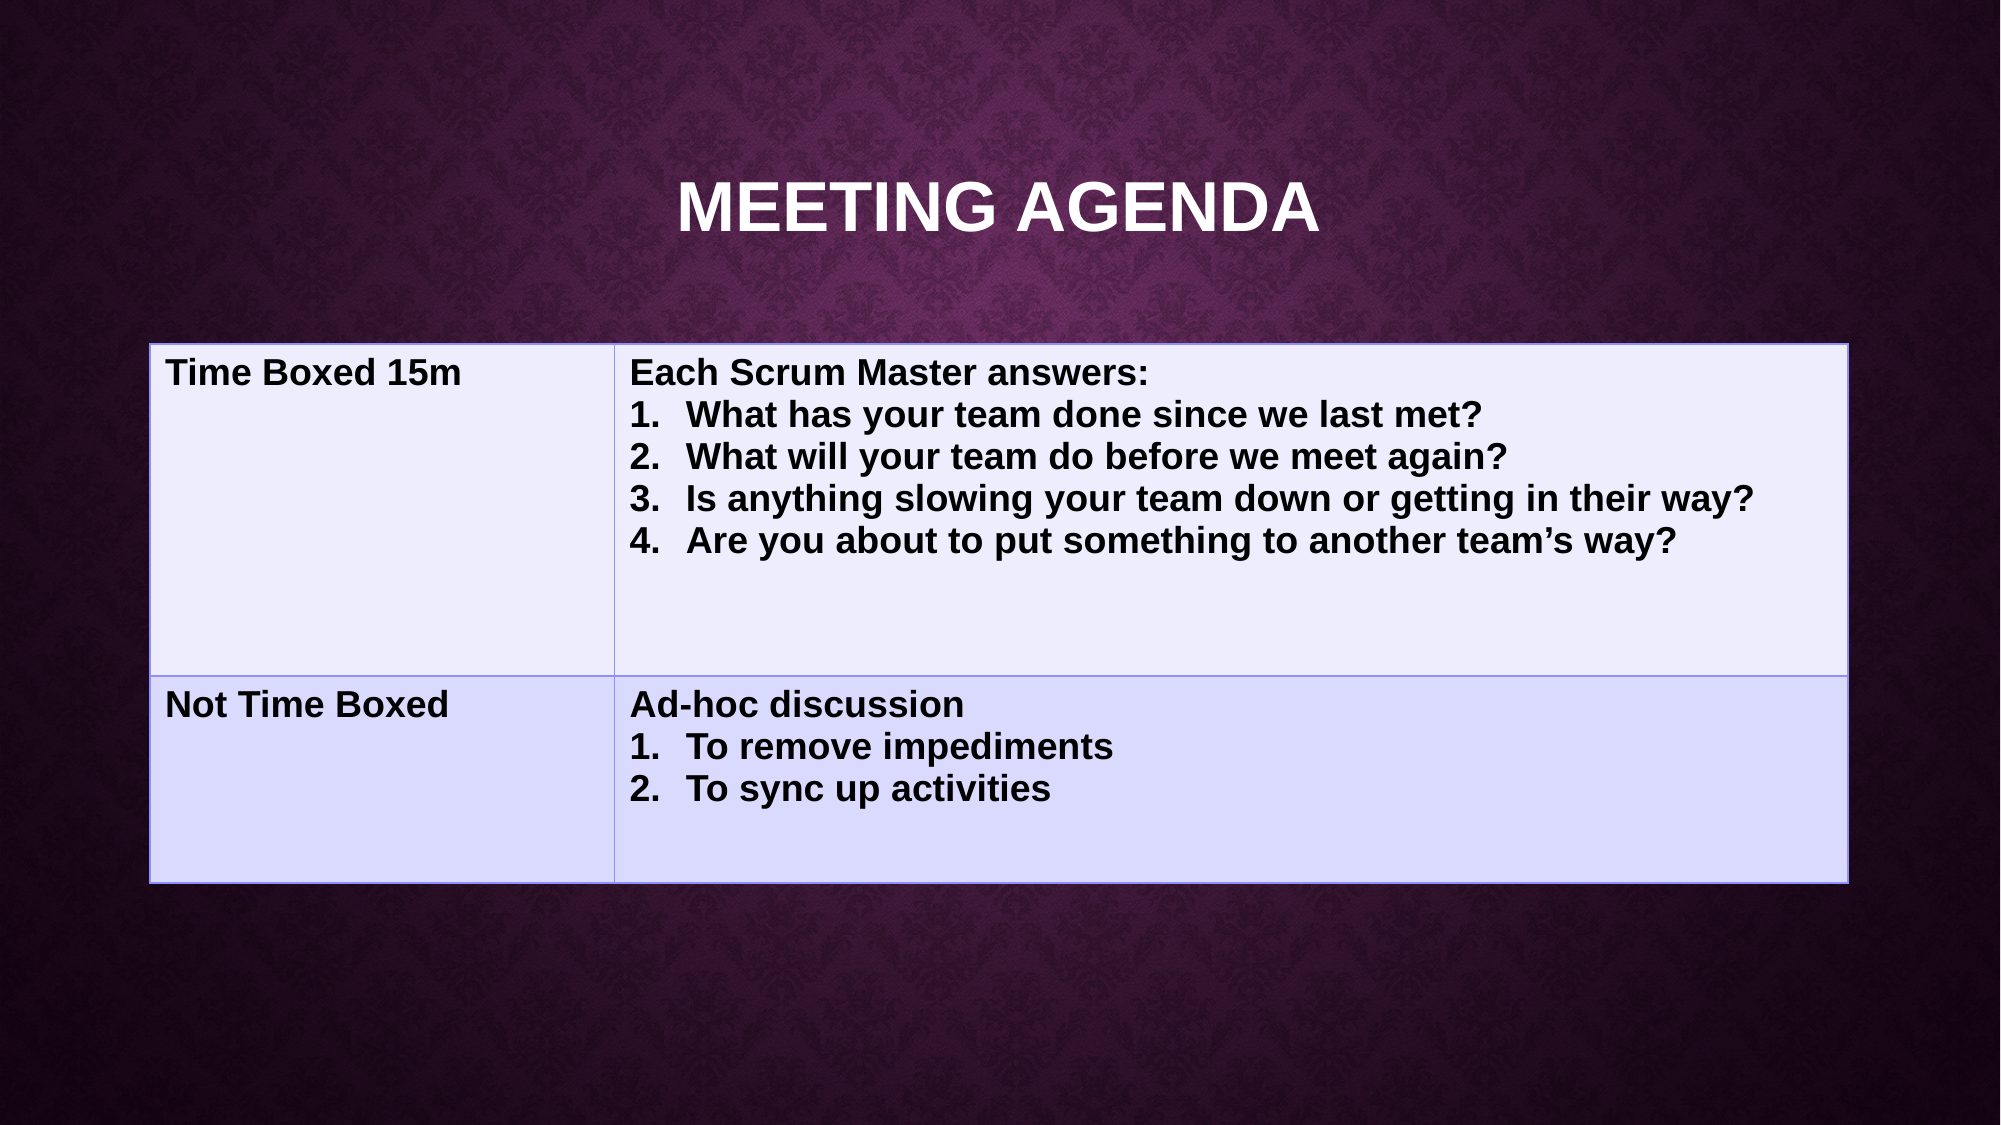

# Meeting agenda
| Time Boxed 15m | Each Scrum Master answers: What has your team done since we last met? What will your team do before we meet again? Is anything slowing your team down or getting in their way? Are you about to put something to another team’s way? |
| --- | --- |
| Not Time Boxed | Ad-hoc discussion To remove impediments To sync up activities |